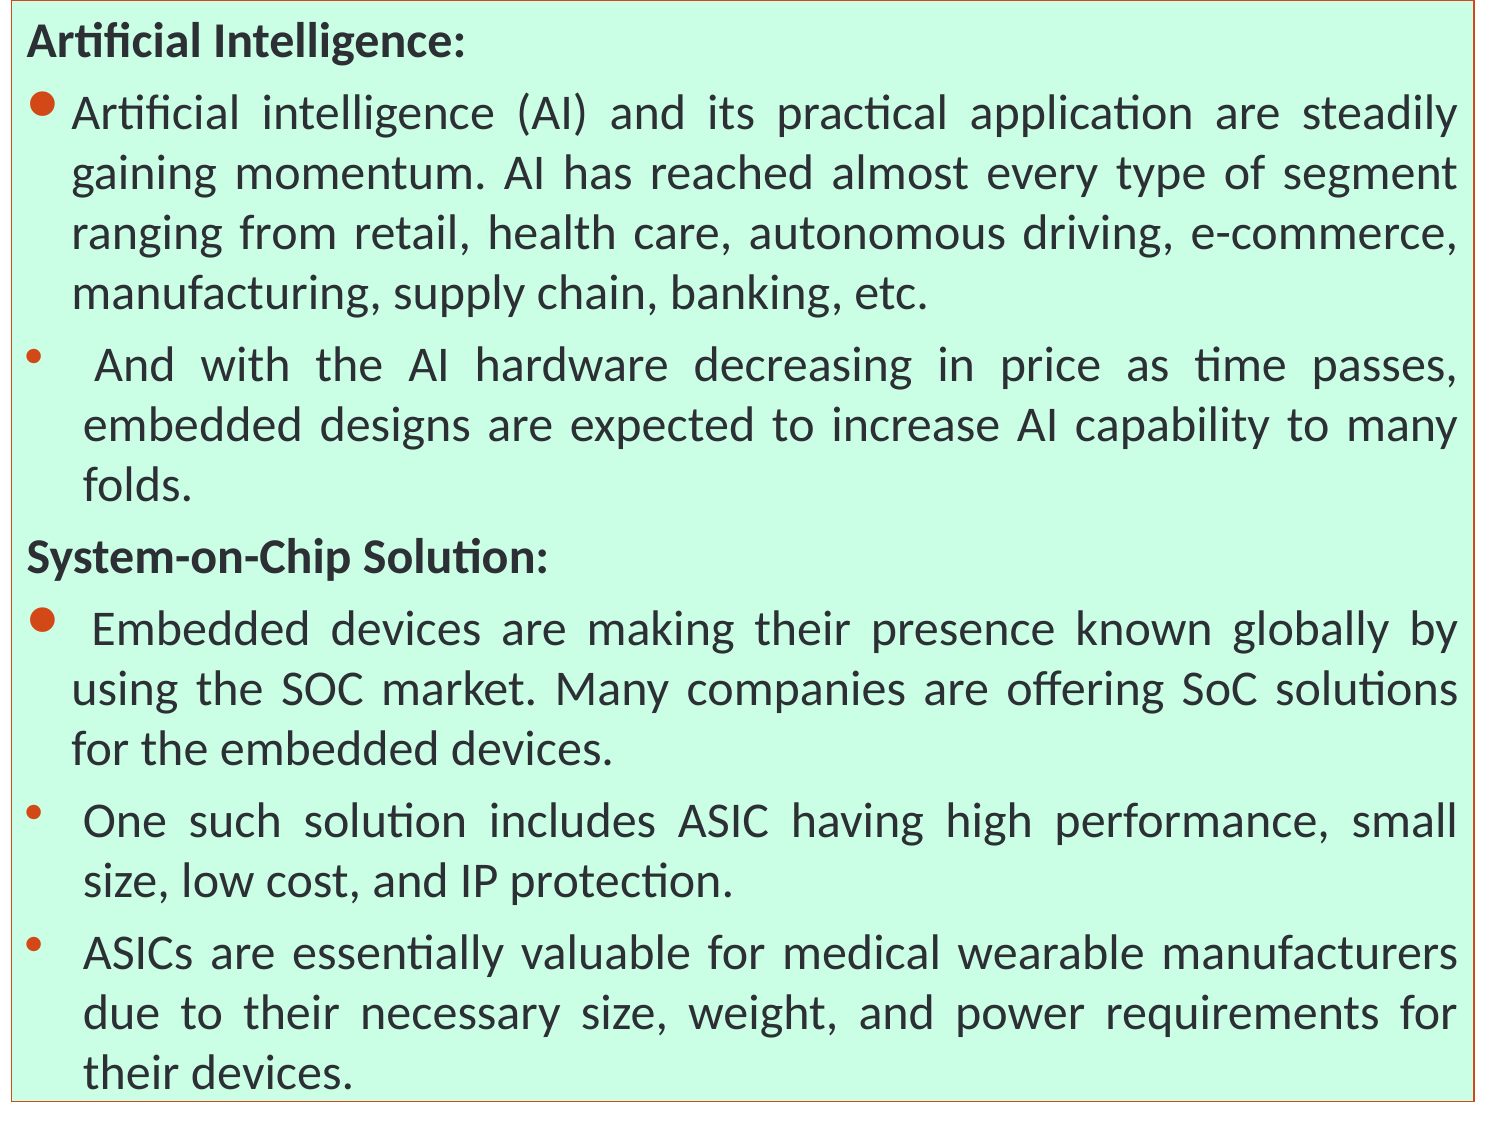

Artificial Intelligence:
Artificial intelligence (AI) and its practical application are steadily gaining momentum. AI has reached almost every type of segment ranging from retail, health care, autonomous driving, e-commerce, manufacturing, supply chain, banking, etc.
 And with the AI hardware decreasing in price as time passes, embedded designs are expected to increase AI capability to many folds.
System-on-Chip Solution:
 Embedded devices are making their presence known globally by using the SOC market. Many companies are offering SoC solutions for the embedded devices.
One such solution includes ASIC having high performance, small size, low cost, and IP protection.
ASICs are essentially valuable for medical wearable manufacturers due to their necessary size, weight, and power requirements for their devices.